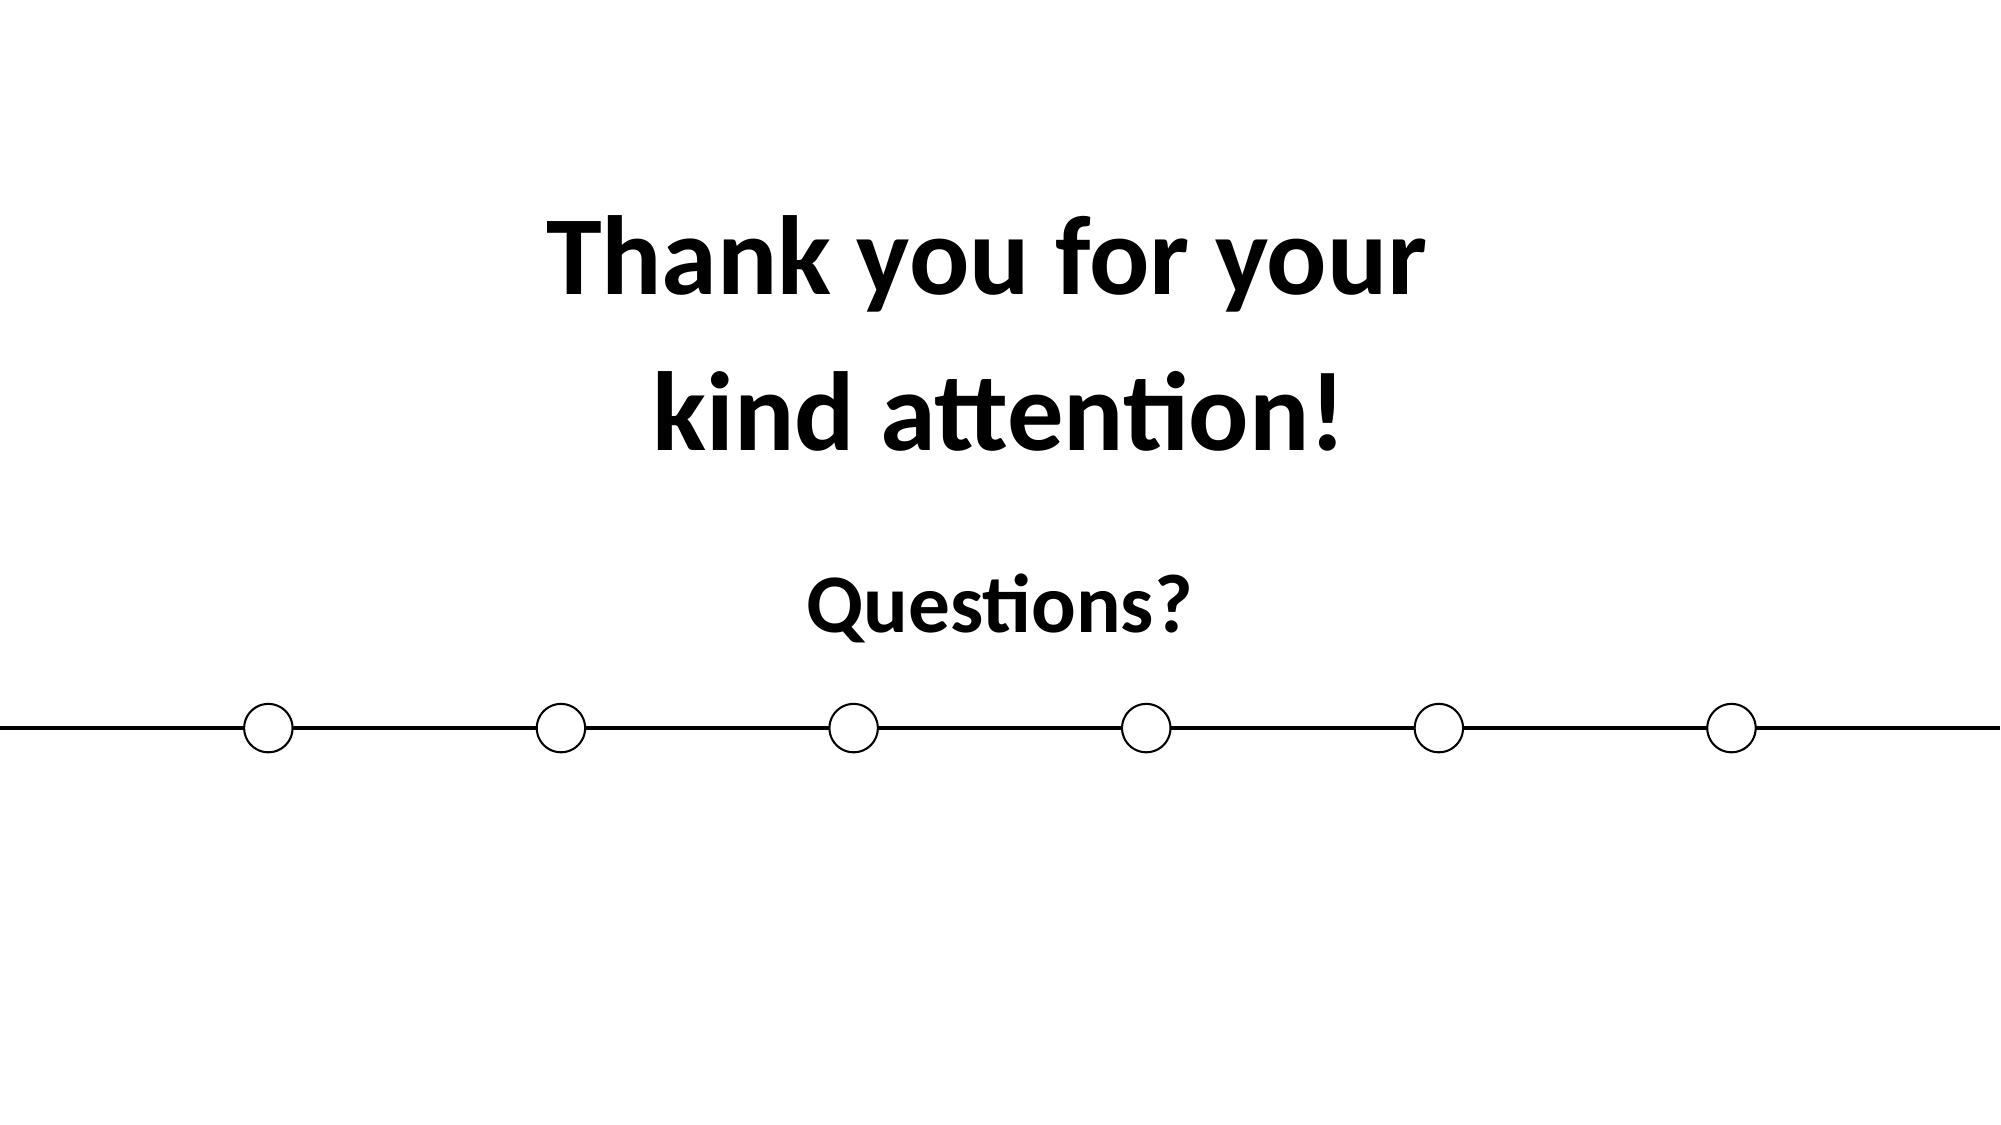

Thank you for your
kind attention!
Questions?